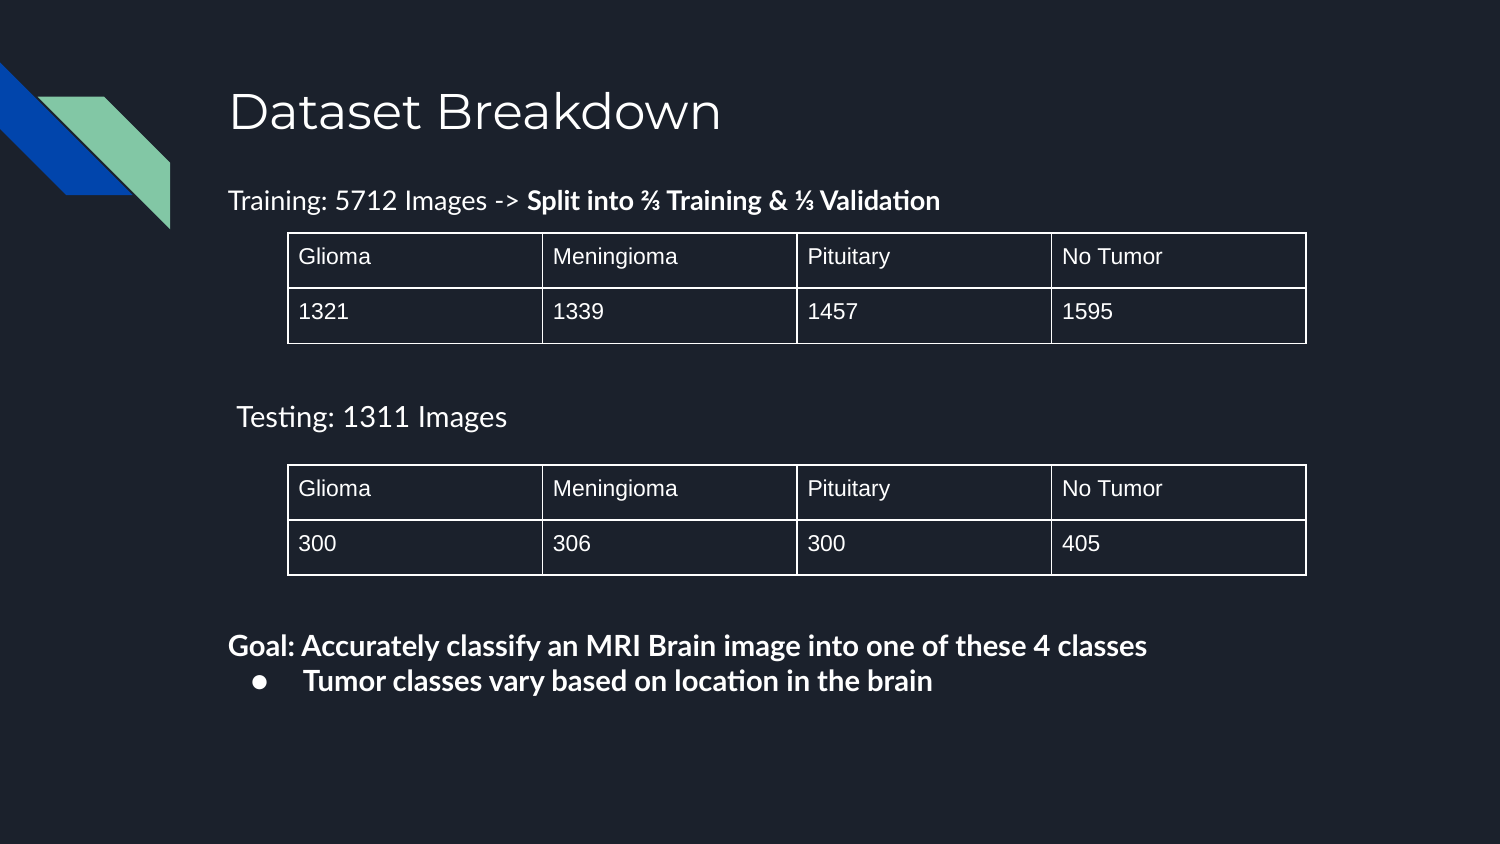

# Dataset Breakdown
Training: 5712 Images -> Split into ⅔ Training & ⅓ Validation

| Glioma | Meningioma | Pituitary | No Tumor |
| --- | --- | --- | --- |
| 1321 | 1339 | 1457 | 1595 |
Testing: 1311 Images

| Glioma | Meningioma | Pituitary | No Tumor |
| --- | --- | --- | --- |
| 300 | 306 | 300 | 405 |
Goal: Accurately classify an MRI Brain image into one of these 4 classes
Tumor classes vary based on location in the brain